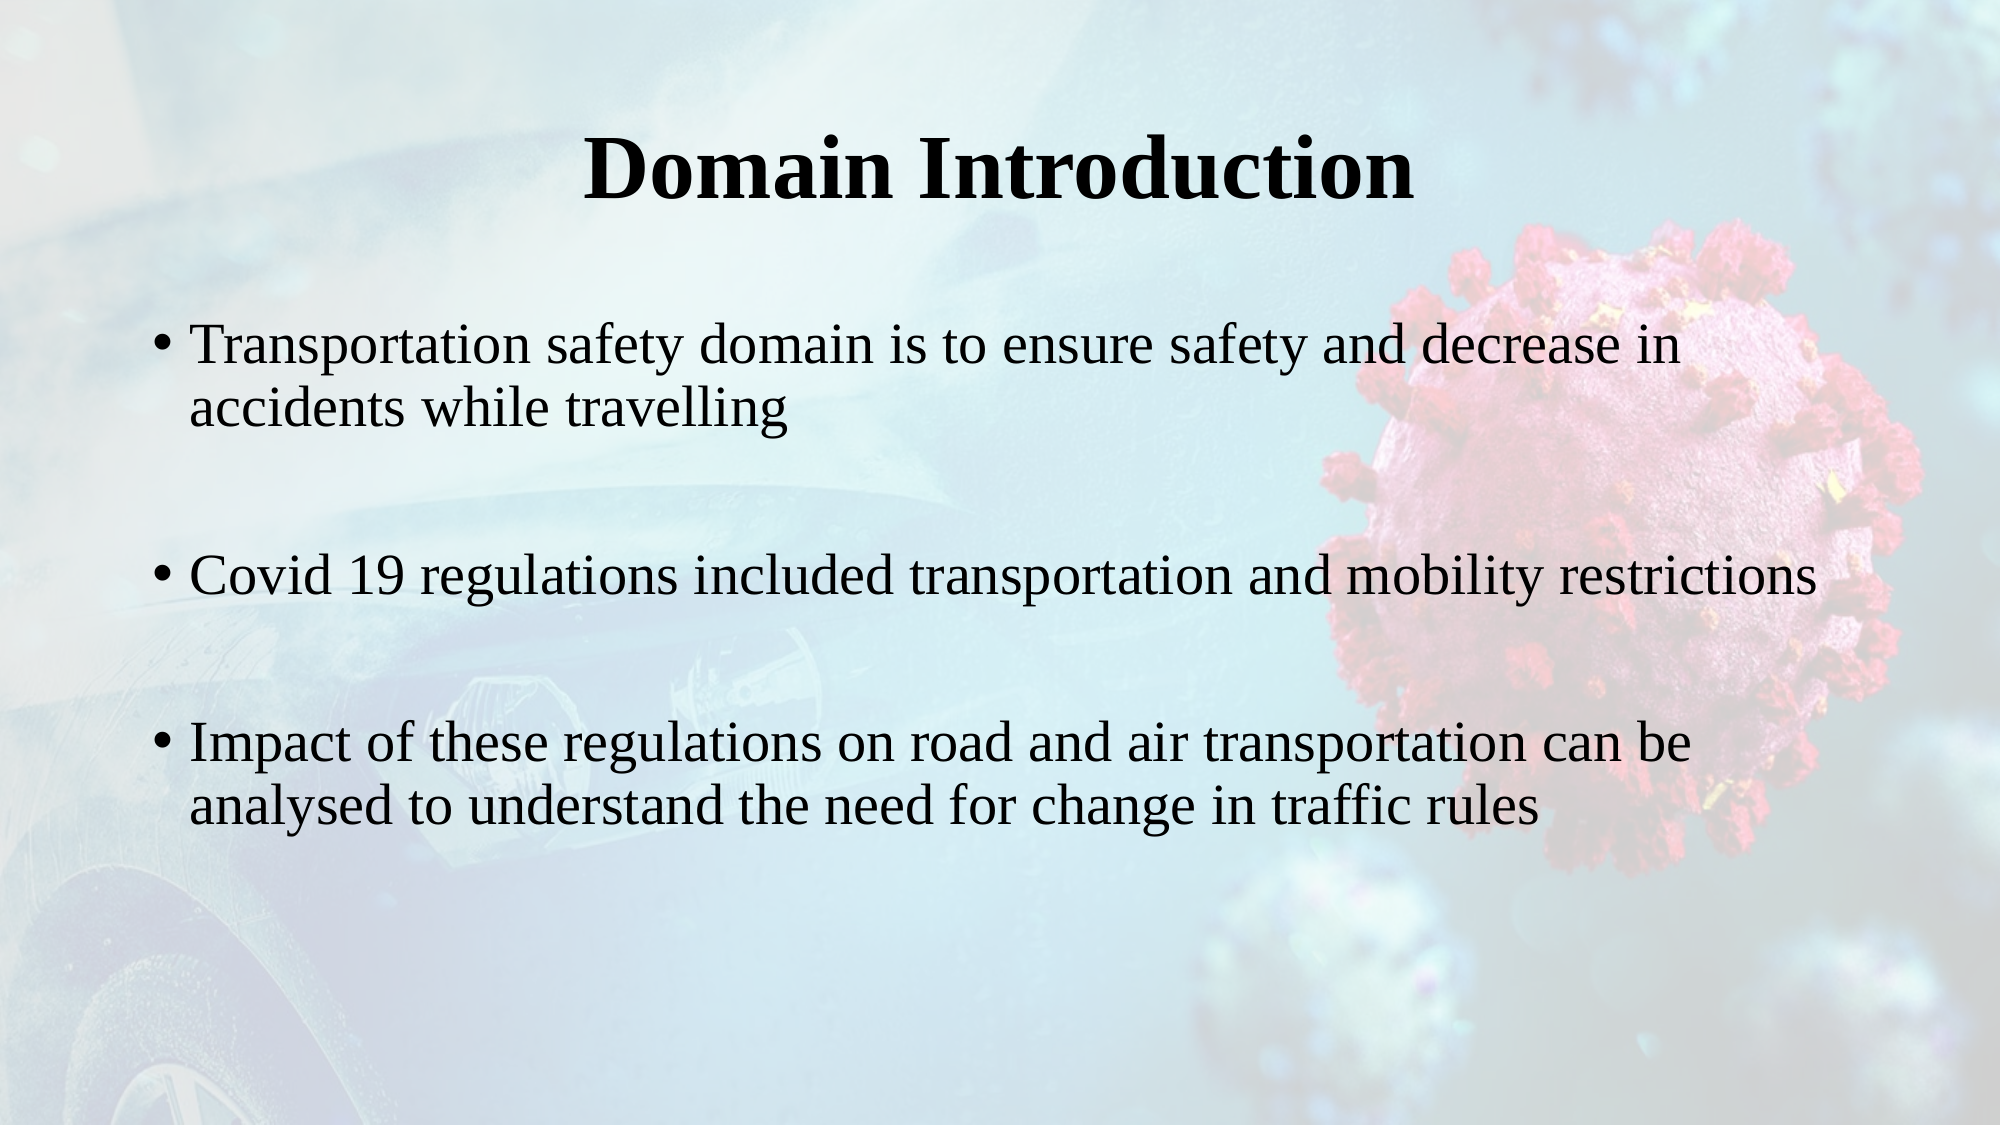

# Domain Introduction
Transportation safety domain is to ensure safety and decrease in accidents while travelling

Covid 19 regulations included transportation and mobility restrictions

Impact of these regulations on road and air transportation can be analysed to understand the need for change in traffic rules